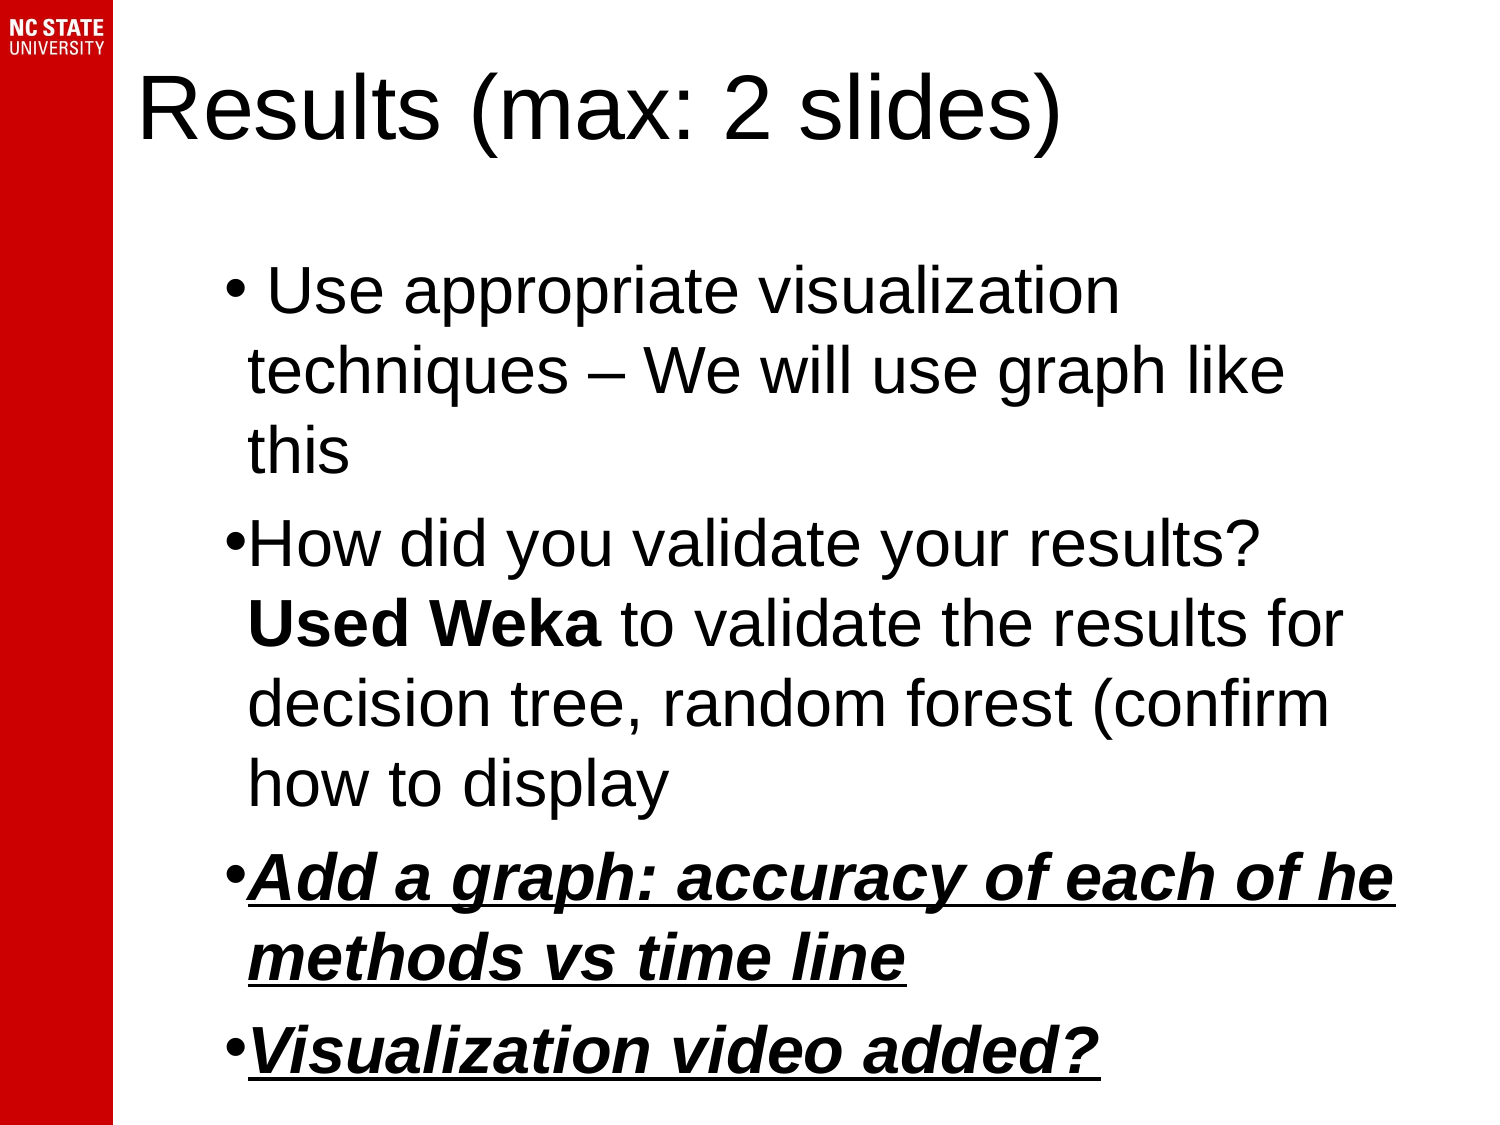

# Results (max: 2 slides)
 Use appropriate visualization techniques – We will use graph like this
How did you validate your results? Used Weka to validate the results for decision tree, random forest (confirm how to display
Add a graph: accuracy of each of he methods vs time line
Visualization video added?